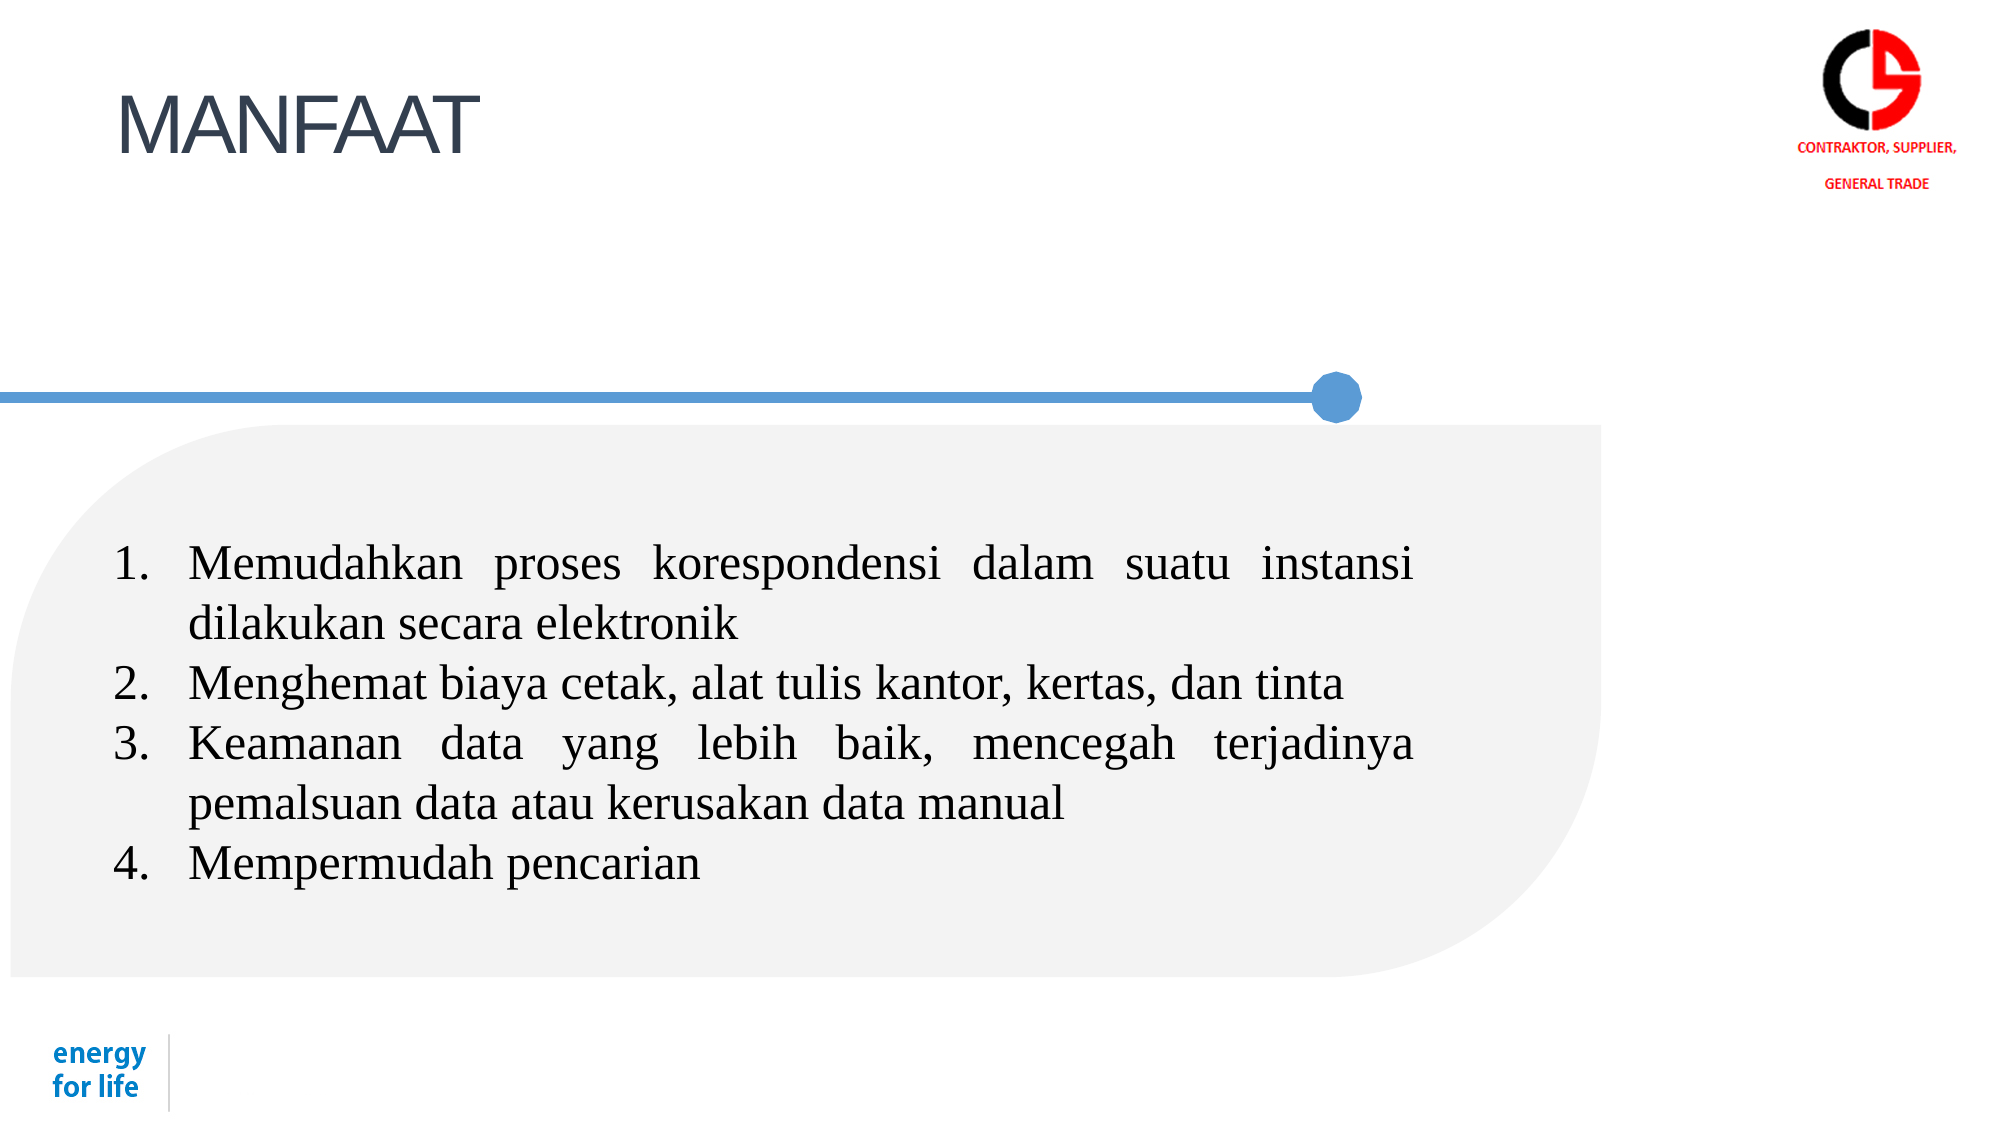

MANFAAT

Memudahkan proses korespondensi dalam suatu instansi dilakukan secara elektronik
Menghemat biaya cetak, alat tulis kantor, kertas, dan tinta
Keamanan data yang lebih baik, mencegah terjadinya pemalsuan data atau kerusakan data manual
Mempermudah pencarian